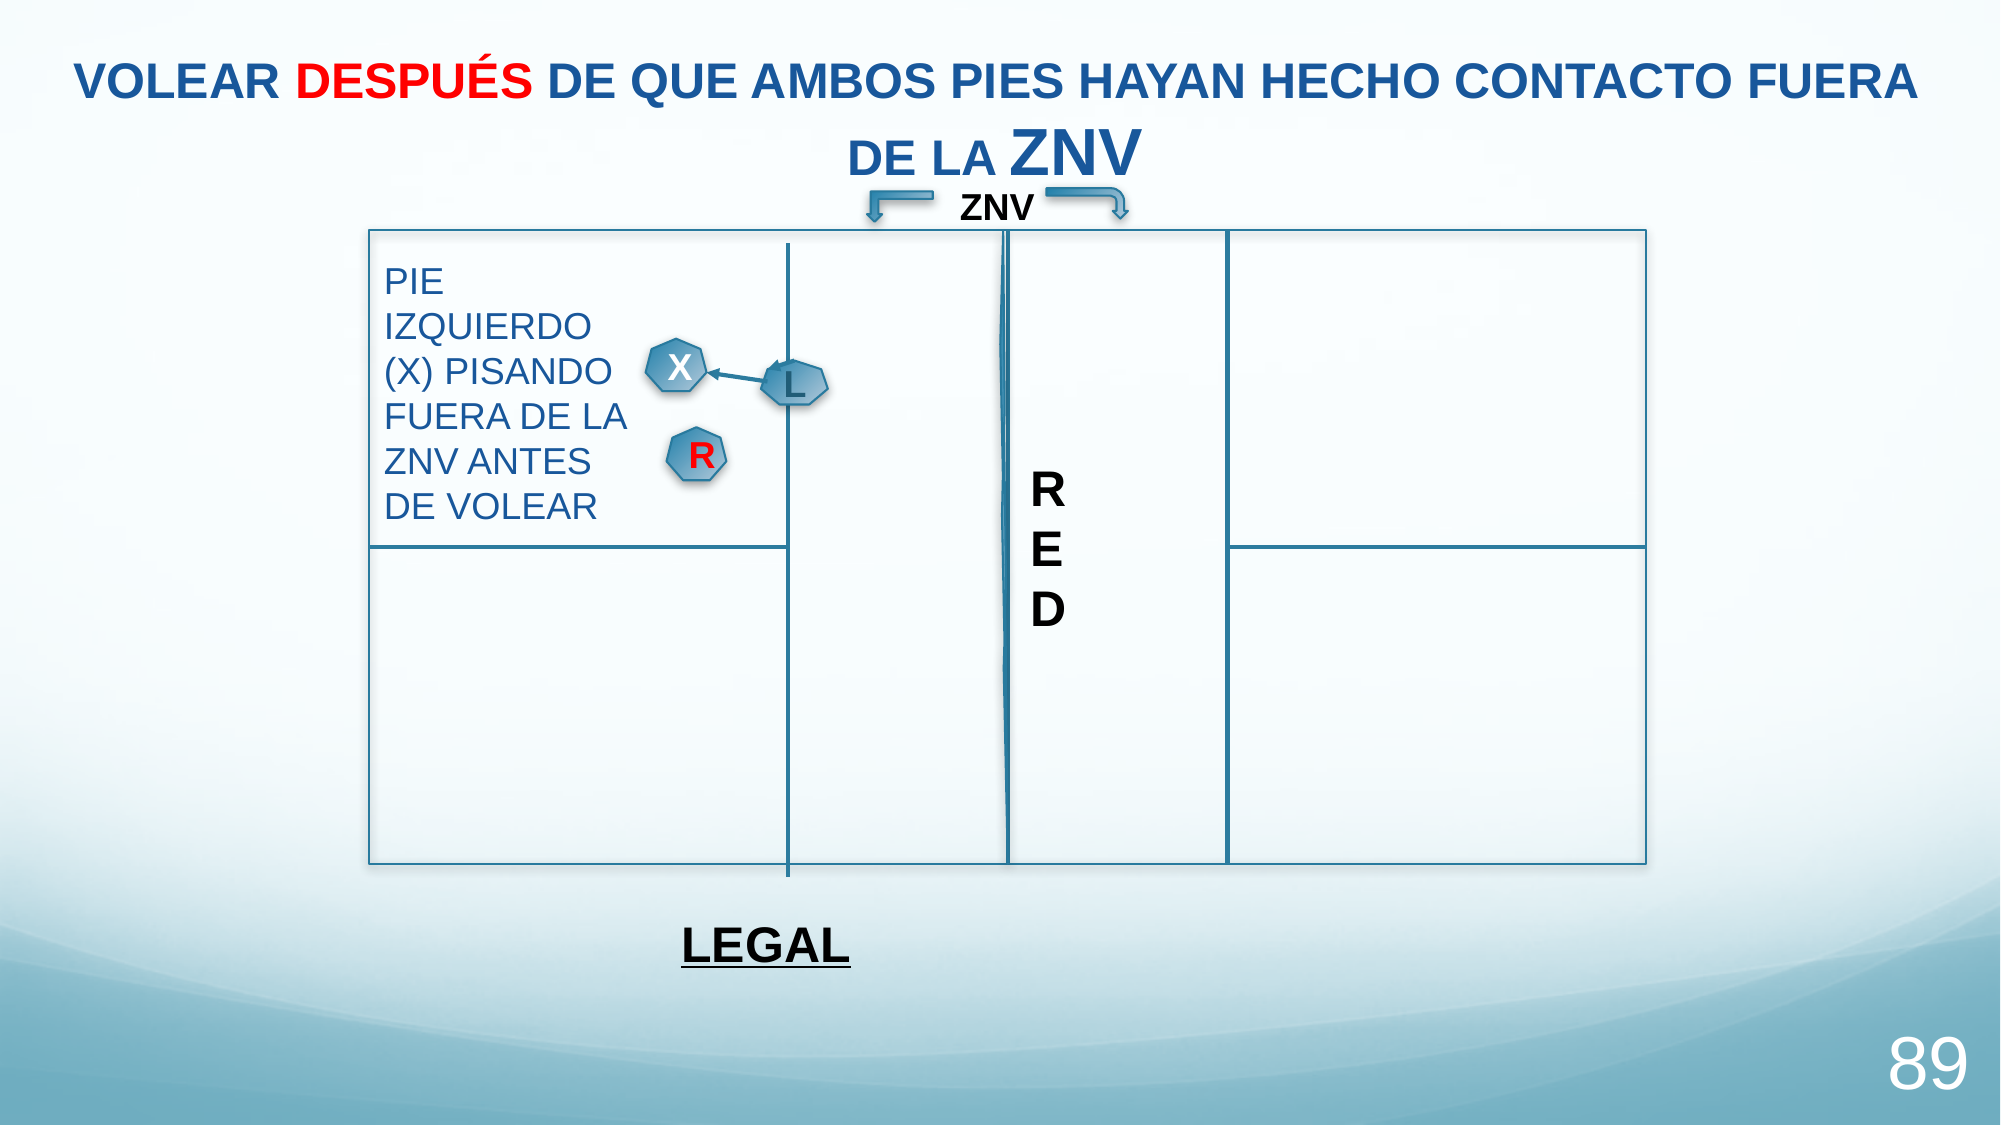

VOLEAR DESPUÉS DE QUE AMBOS PIES HAYAN HECHO CONTACTO FUERA DE LA ZNV

ZNV

PIE IZQUIERDO (X) PISANDO FUERA DE LA ZNV ANTES DE VOLEAR
X

L

R

RED
LEGAL
89